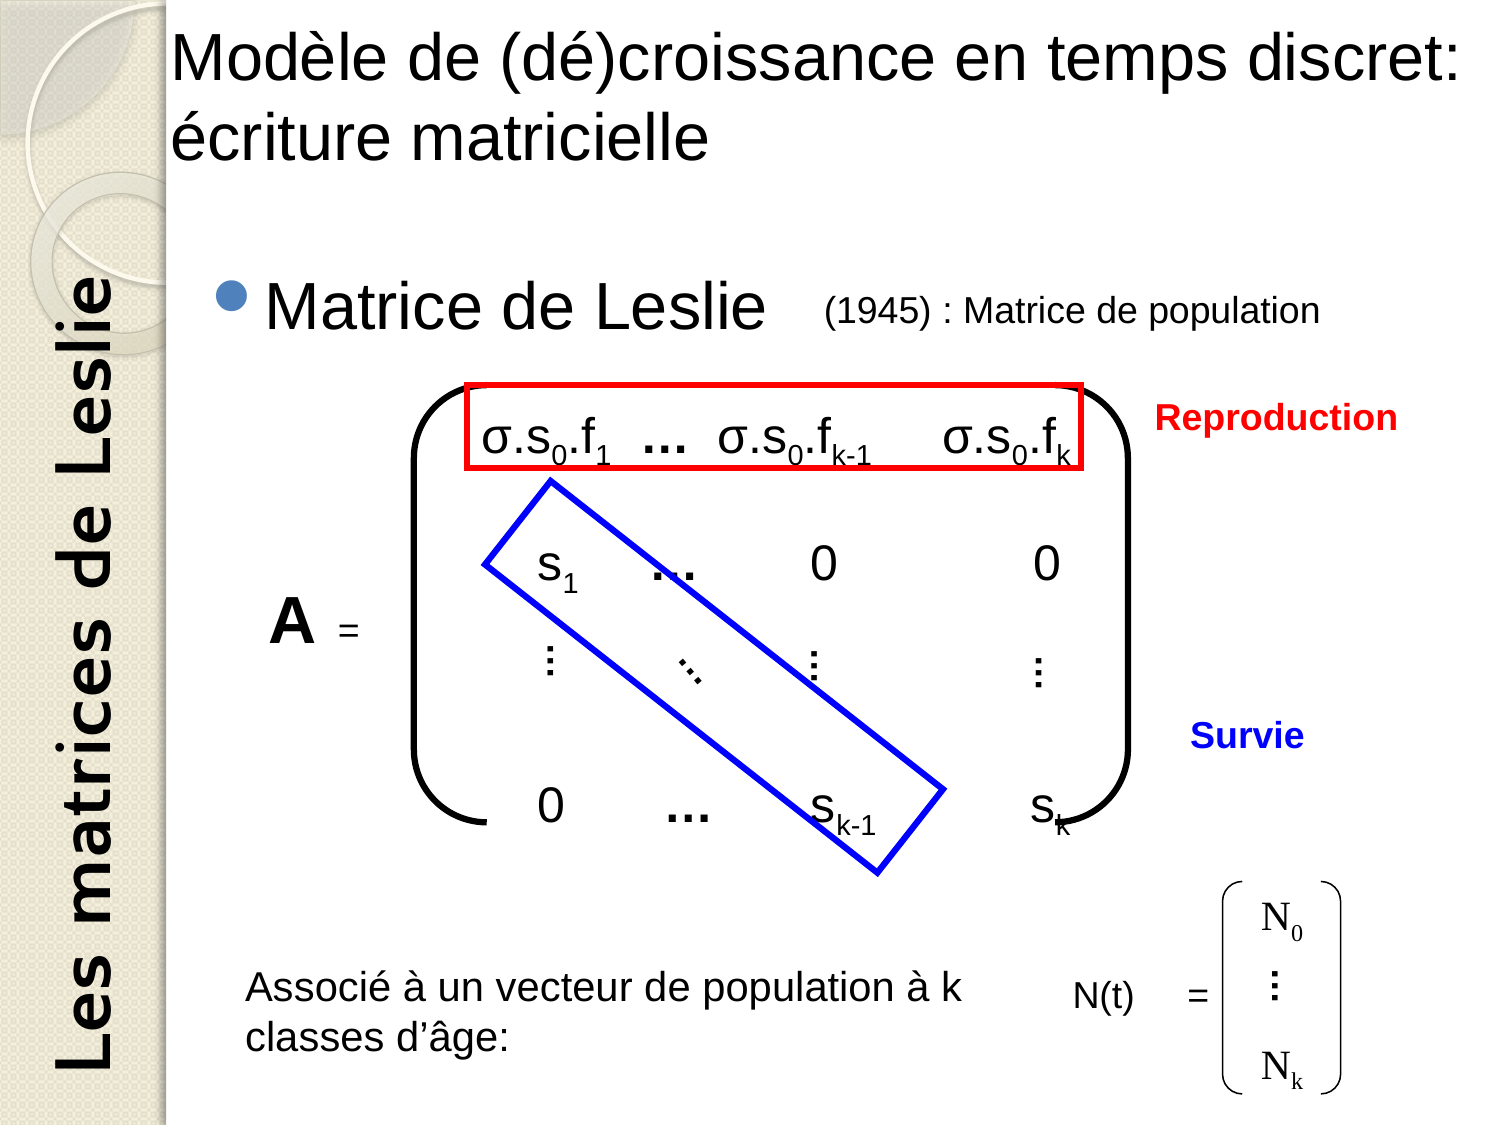

Modèle de (dé)croissance en temps discret: écriture matricielle
Matrice de Leslie

(1945) : Matrice de population

σ.s0.f1  …  σ.s0.fk-1     σ.s0.fk
    s1     …        0              0

    0       …       sk-1           sk

A  =
…
…
…
…

Reproduction

Les matrices de Leslie
Survie

N0

Nk
…
Associé à un vecteur de population à k classes d’âge:
N(t)     =